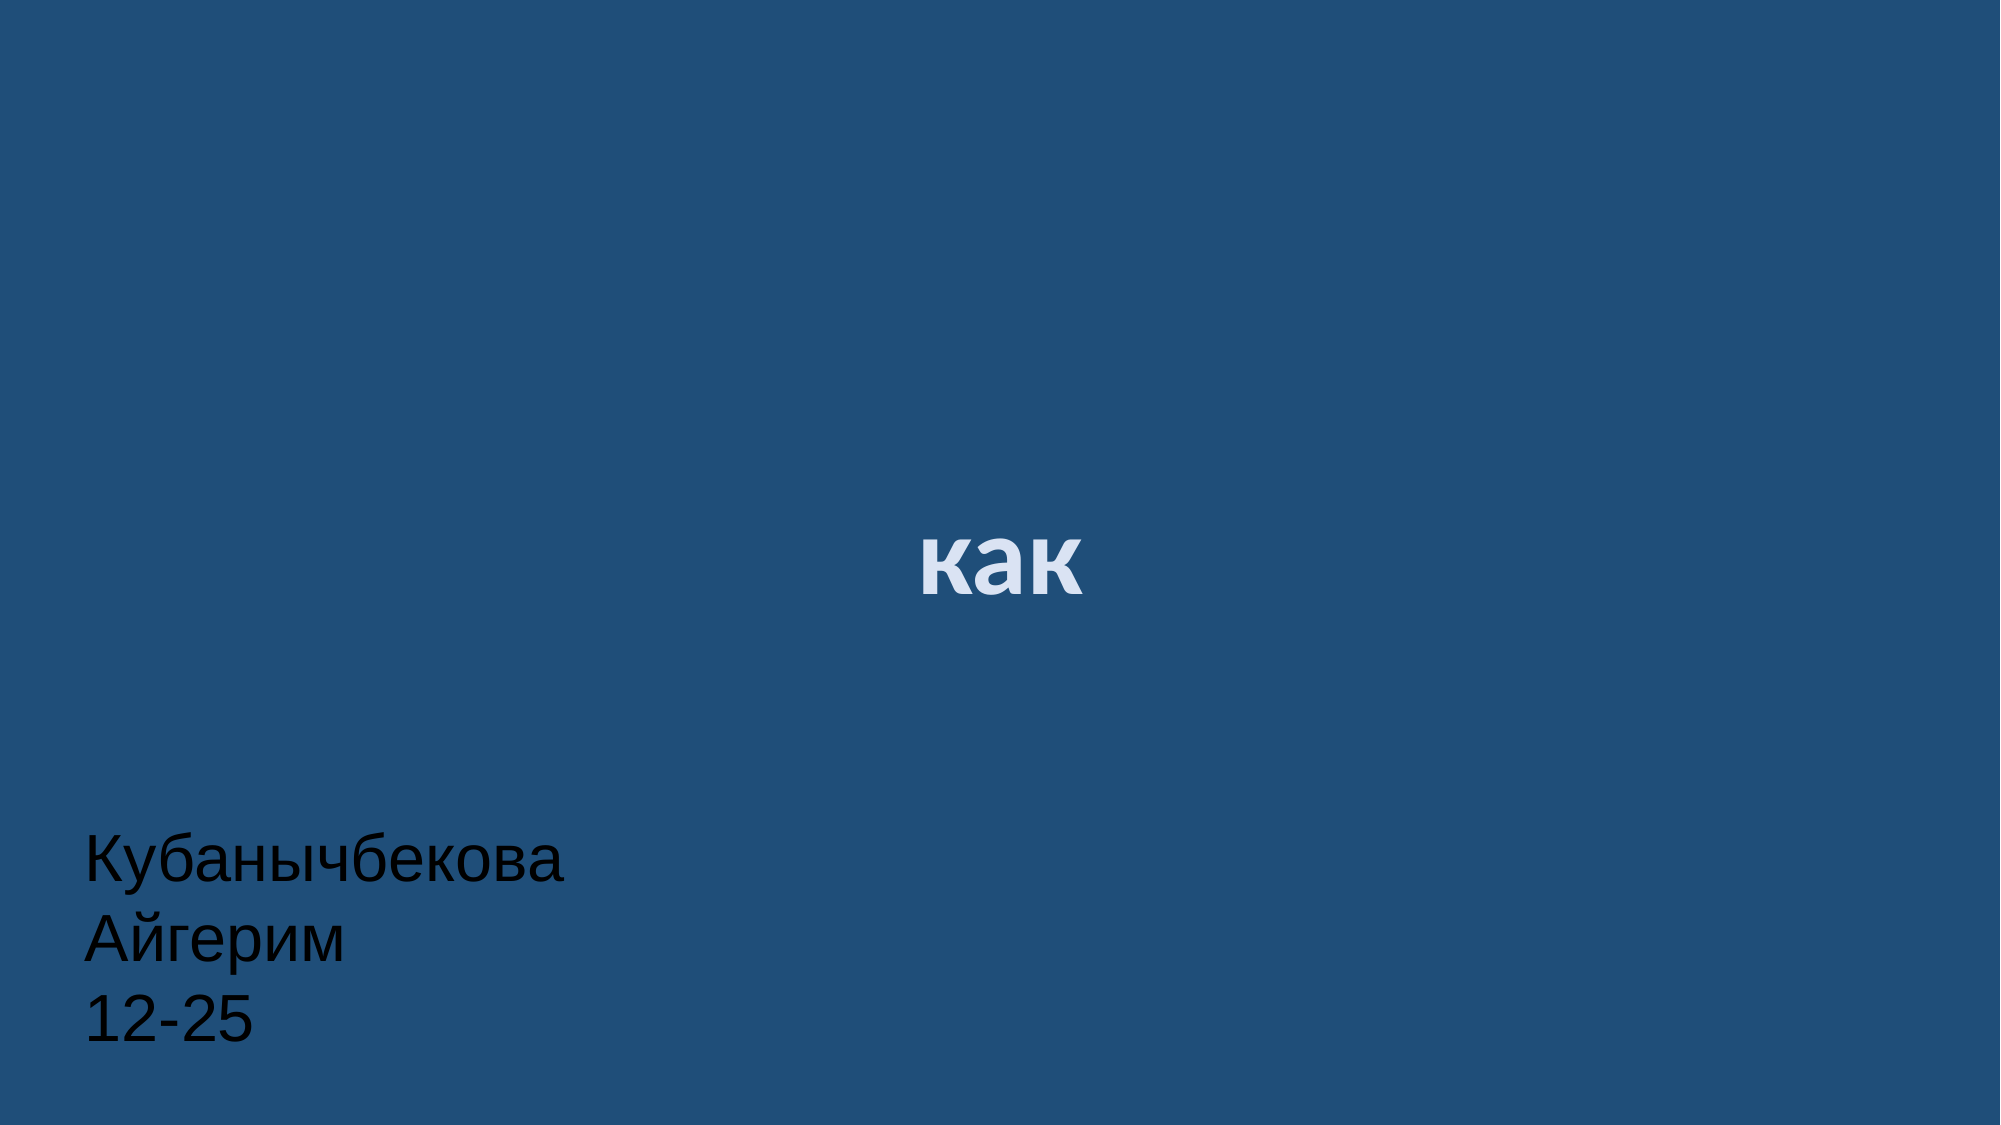

как

стать
Взрослым?

#

Кубанычбекова Айгерим
12-25